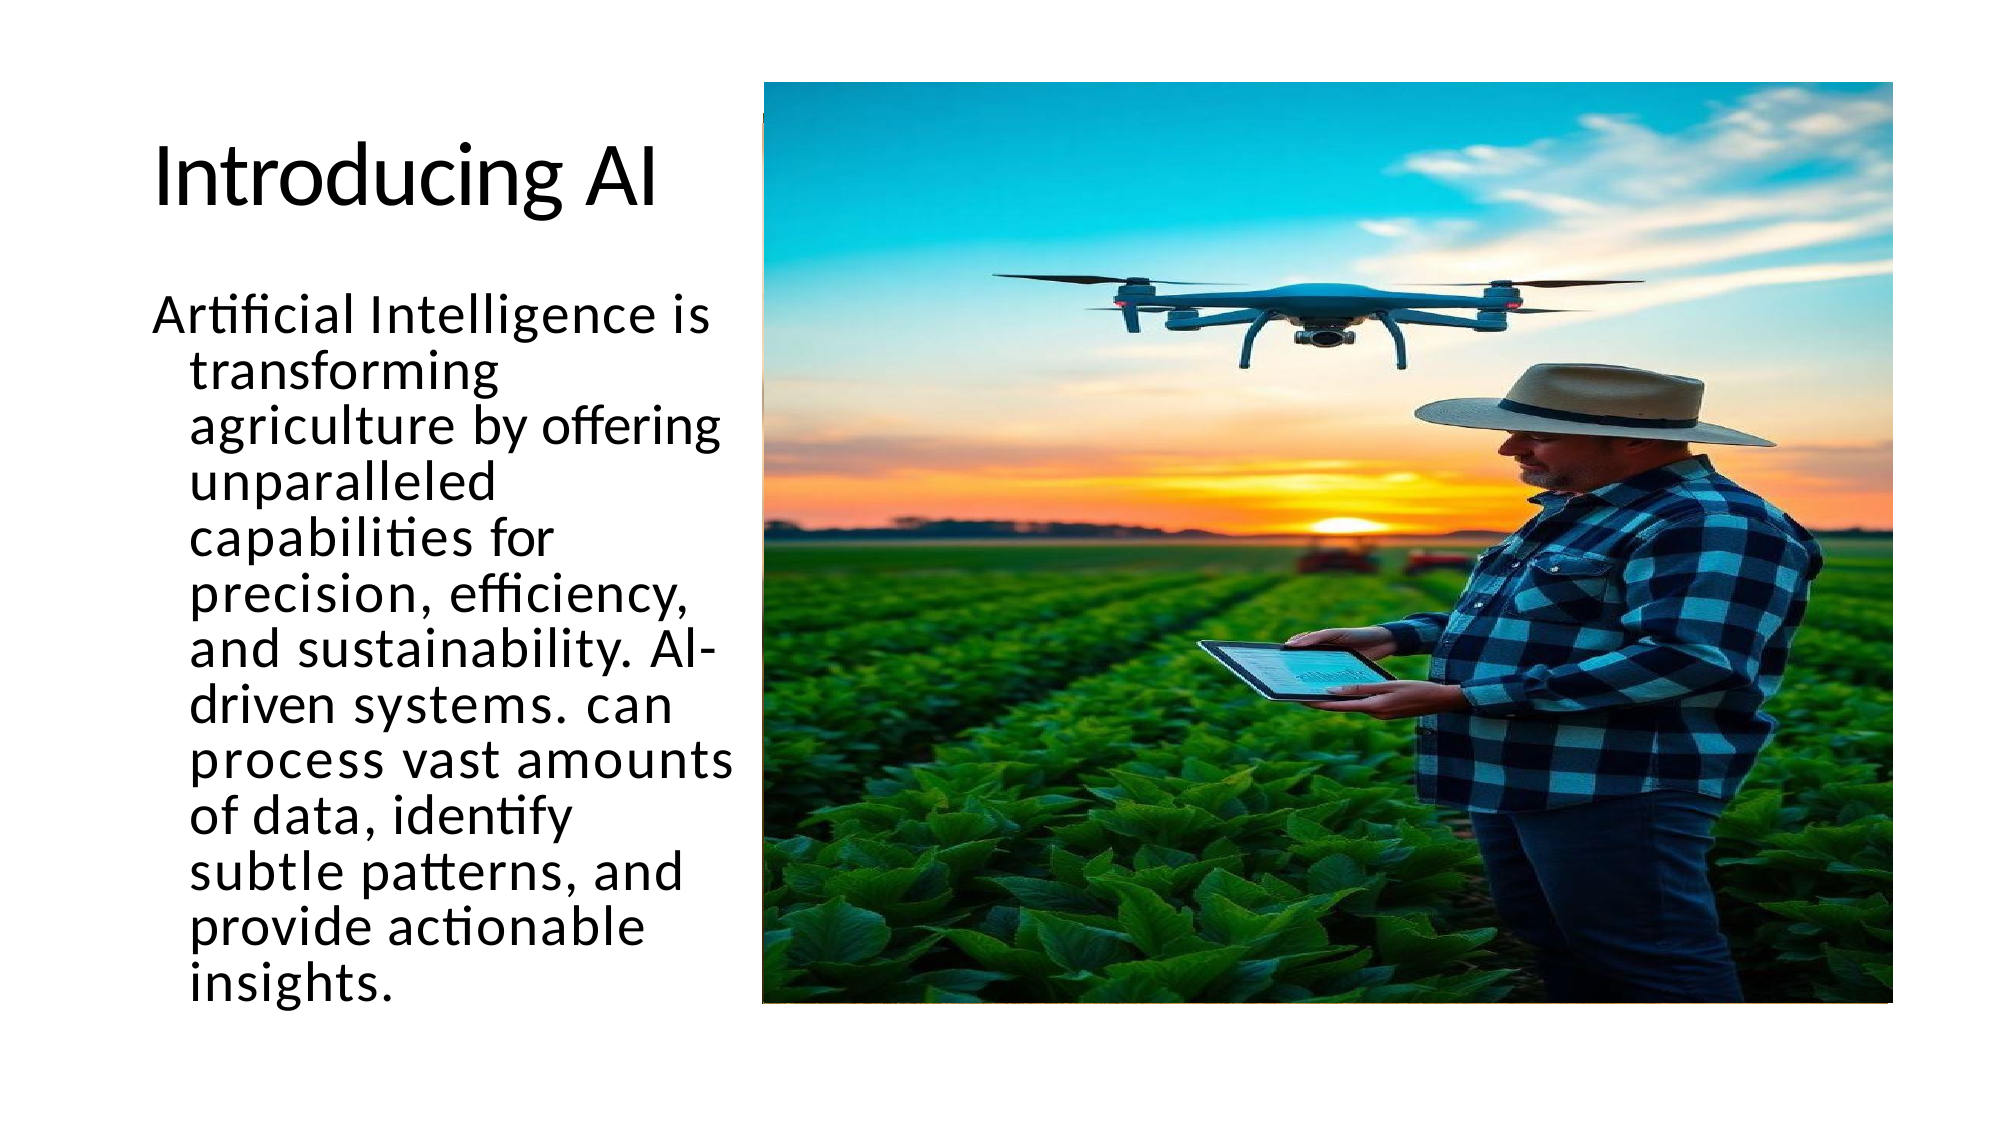

# Introducing AI
Artificial Intelligence is transforming agriculture by offering unparalleled capabilities for precision, efficiency, and sustainability. Al- driven systems. can process vast amounts of data, identify subtle patterns, and provide actionable insights.